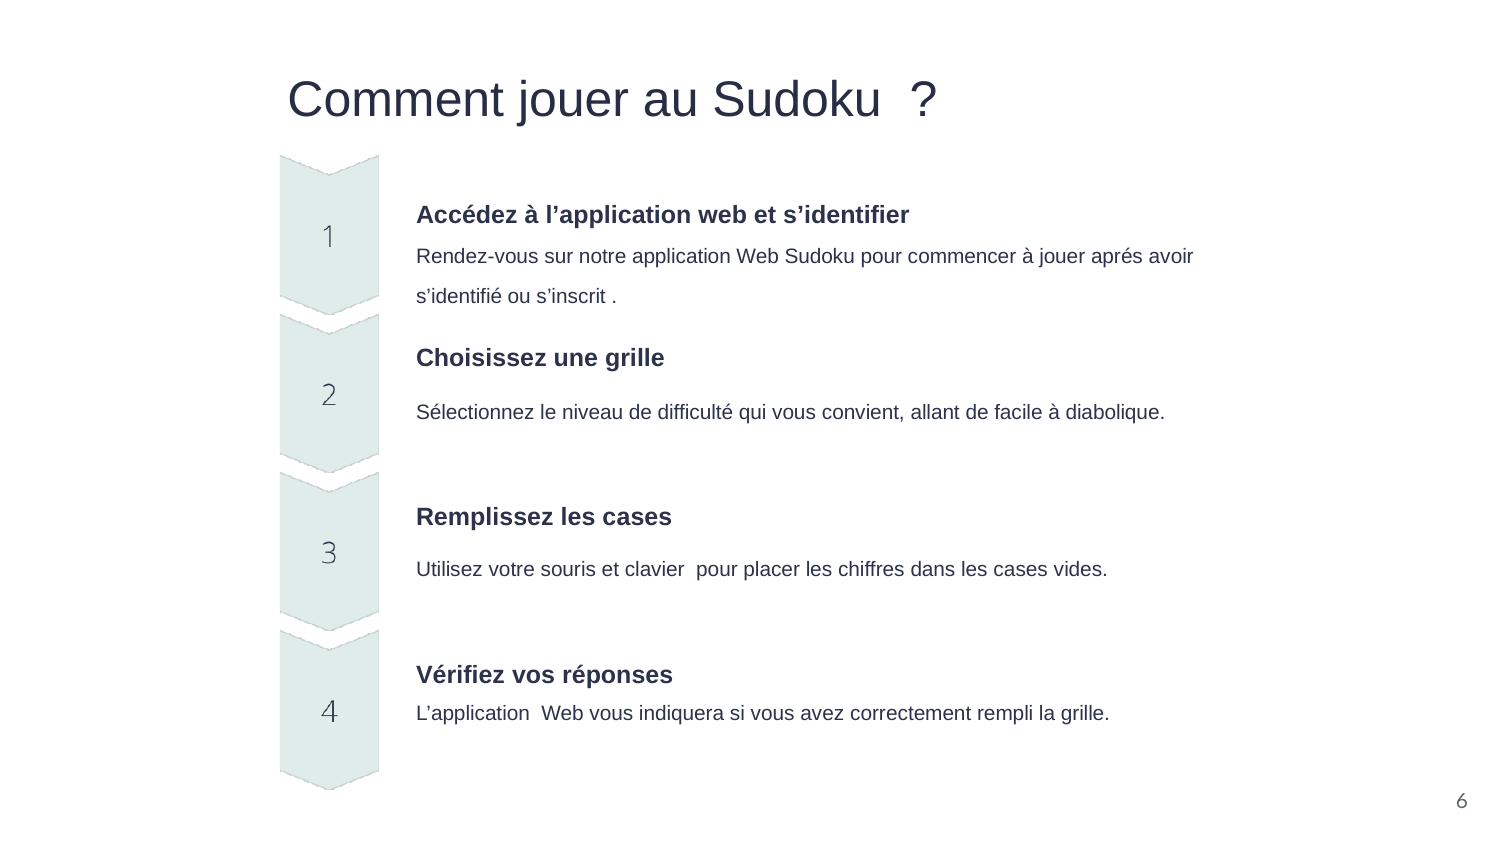

Comment jouer au Sudoku  ?

Accédez à l’application web et s’identifier
Rendez-vous sur notre application Web Sudoku pour commencer à jouer aprés avoir s’identifié ou s’inscrit .

Choisissez une grille
Sélectionnez le niveau de difficulté qui vous convient, allant de facile à diabolique.

Remplissez les cases
Utilisez votre souris et clavier  pour placer les chiffres dans les cases vides.

Vérifiez vos réponses
L’application  Web vous indiquera si vous avez correctement rempli la grille.
6